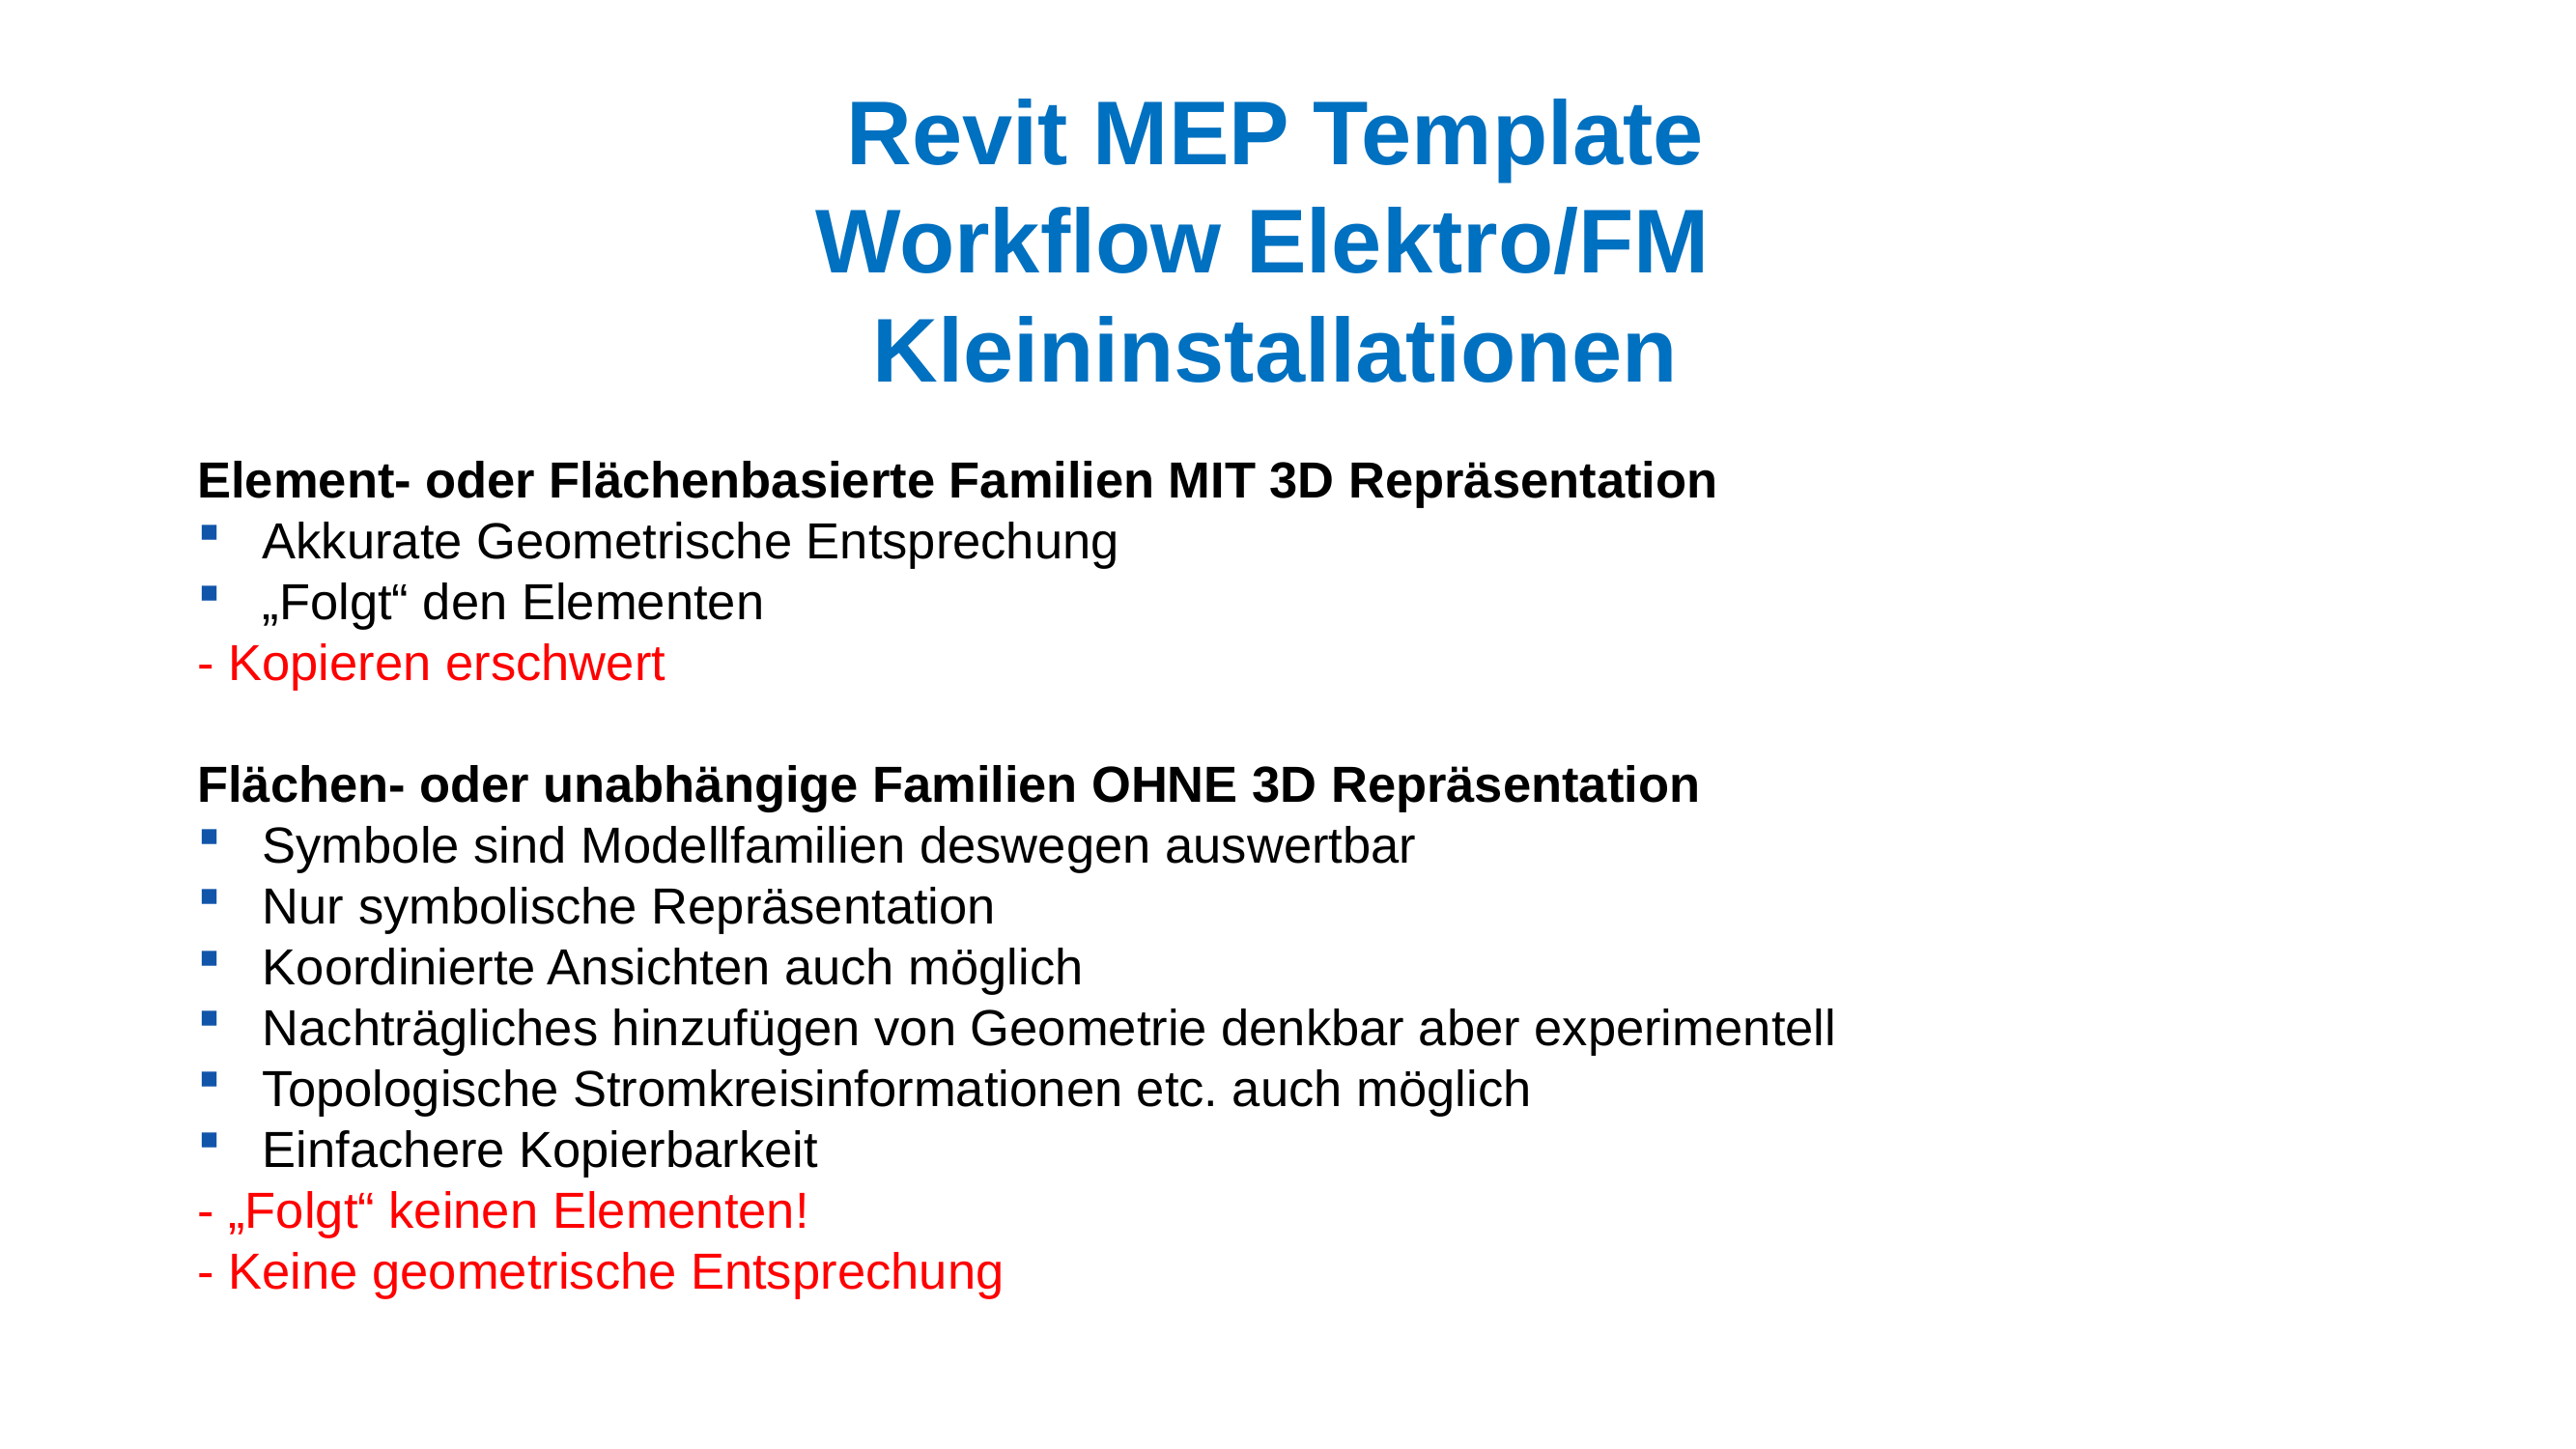

# Revit MEP Template Workflow Elektro/FM Kleininstallationen
Element- oder Flächenbasierte Familien MIT 3D Repräsentation
Akkurate Geometrische Entsprechung
„Folgt“ den Elementen
- Kopieren erschwert

Flächen- oder unabhängige Familien OHNE 3D Repräsentation
Symbole sind Modellfamilien deswegen auswertbar
Nur symbolische Repräsentation
Koordinierte Ansichten auch möglich
Nachträgliches hinzufügen von Geometrie denkbar aber experimentell
Topologische Stromkreisinformationen etc. auch möglich
Einfachere Kopierbarkeit
- „Folgt“ keinen Elementen!
- Keine geometrische Entsprechung